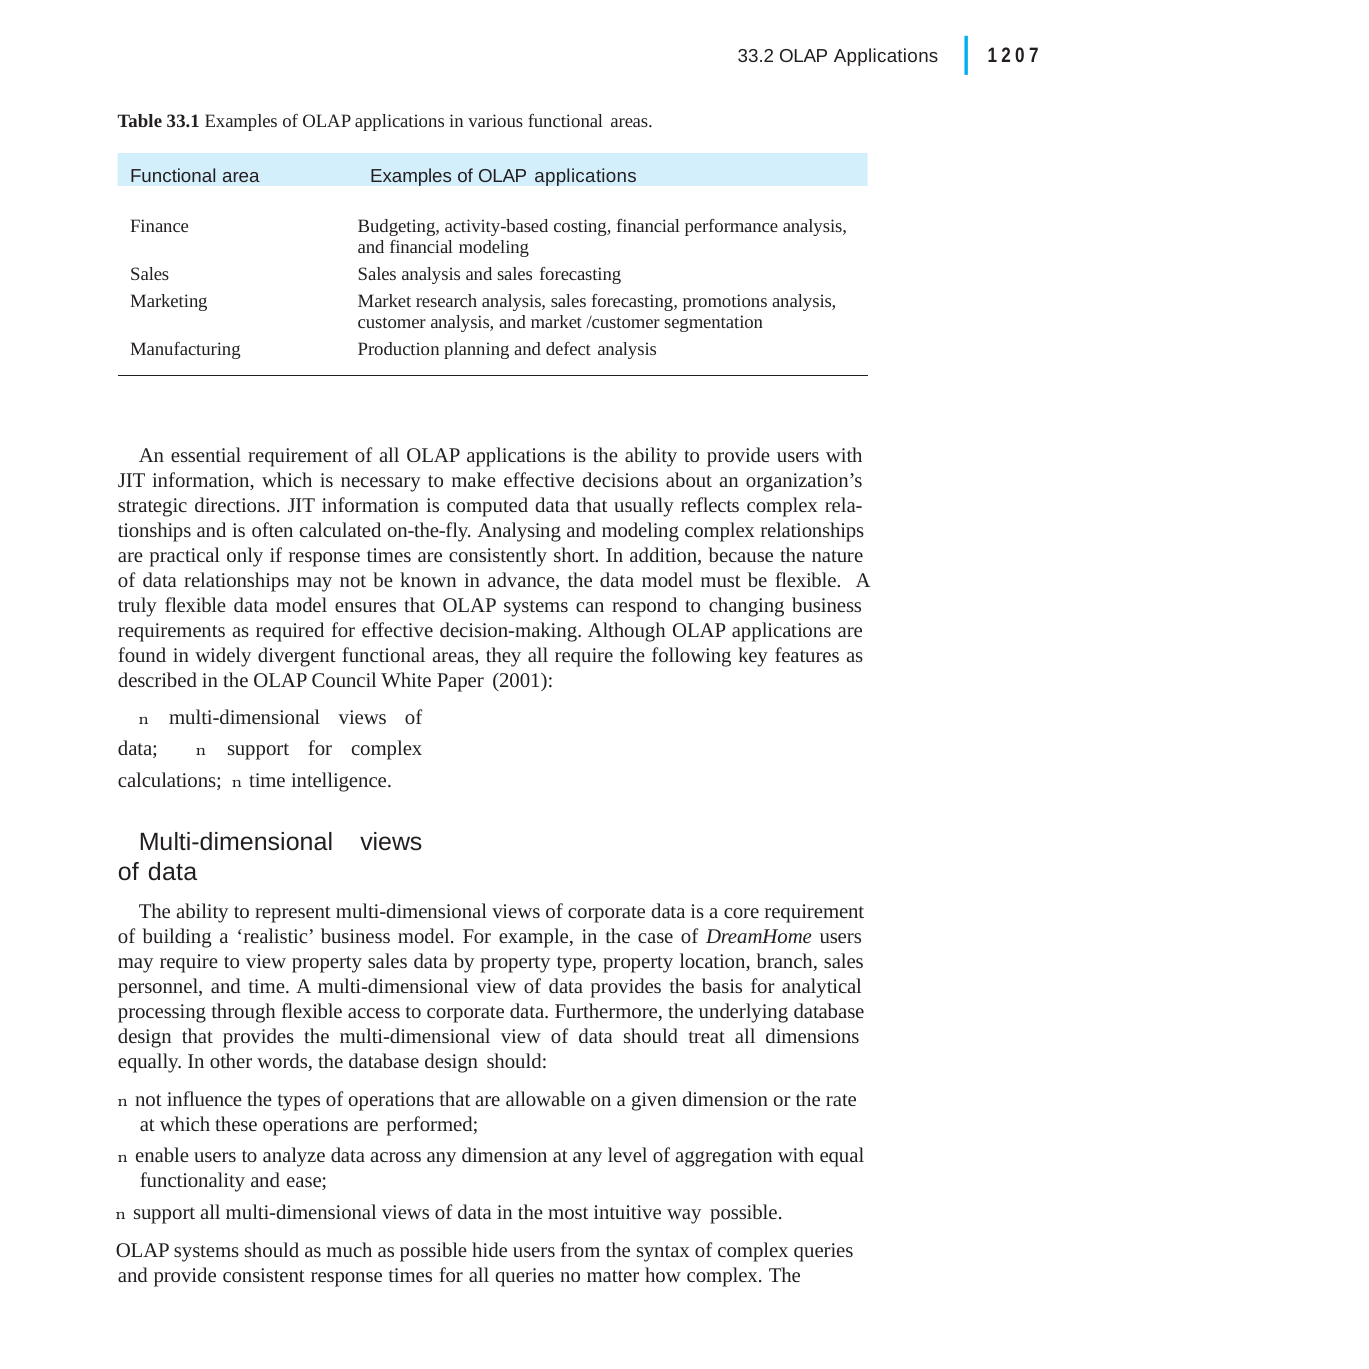

|
1207
33.2 OLAP Applications
Table 33.1 Examples of OLAP applications in various functional areas.
Functional area	Examples of OLAP applications
Budgeting, activity-based costing, financial performance analysis,  and financial modeling
Sales analysis and sales forecasting
Market research analysis, sales forecasting, promotions analysis,  customer analysis, and market /customer segmentation
Production planning and defect analysis
Finance
Sales  Marketing
Manufacturing

An essential requirement of all OLAP applications is the ability to provide users with  JIT information, which is necessary to make effective decisions about an organization’s  strategic directions. JIT information is computed data that usually reflects complex rela-  tionships and is often calculated on-the-fly. Analysing and modeling complex relationships  are practical only if response times are consistently short. In addition, because the nature  of data relationships may not be known in advance, the data model must be flexible.  A truly flexible data model ensures that OLAP systems can respond to changing business  requirements as required for effective decision-making. Although OLAP applications are  found in widely divergent functional areas, they all require the following key features as  described in the OLAP Council White Paper (2001):
n multi-dimensional views of data;  n support for complex calculations;  n time intelligence.

Multi-dimensional views of data
The ability to represent multi-dimensional views of corporate data is a core requirement  of building a ‘realistic’ business model. For example, in the case of DreamHome users  may require to view property sales data by property type, property location, branch, sales  personnel, and time. A multi-dimensional view of data provides the basis for analytical  processing through flexible access to corporate data. Furthermore, the underlying database  design that provides the multi-dimensional view of data should treat all dimensions  equally. In other words, the database design should:
n not influence the types of operations that are allowable on a given dimension or the rate  at which these operations are performed;
n enable users to analyze data across any dimension at any level of aggregation with equal  functionality and ease;
n support all multi-dimensional views of data in the most intuitive way possible.
OLAP systems should as much as possible hide users from the syntax of complex queries  and provide consistent response times for all queries no matter how complex. The